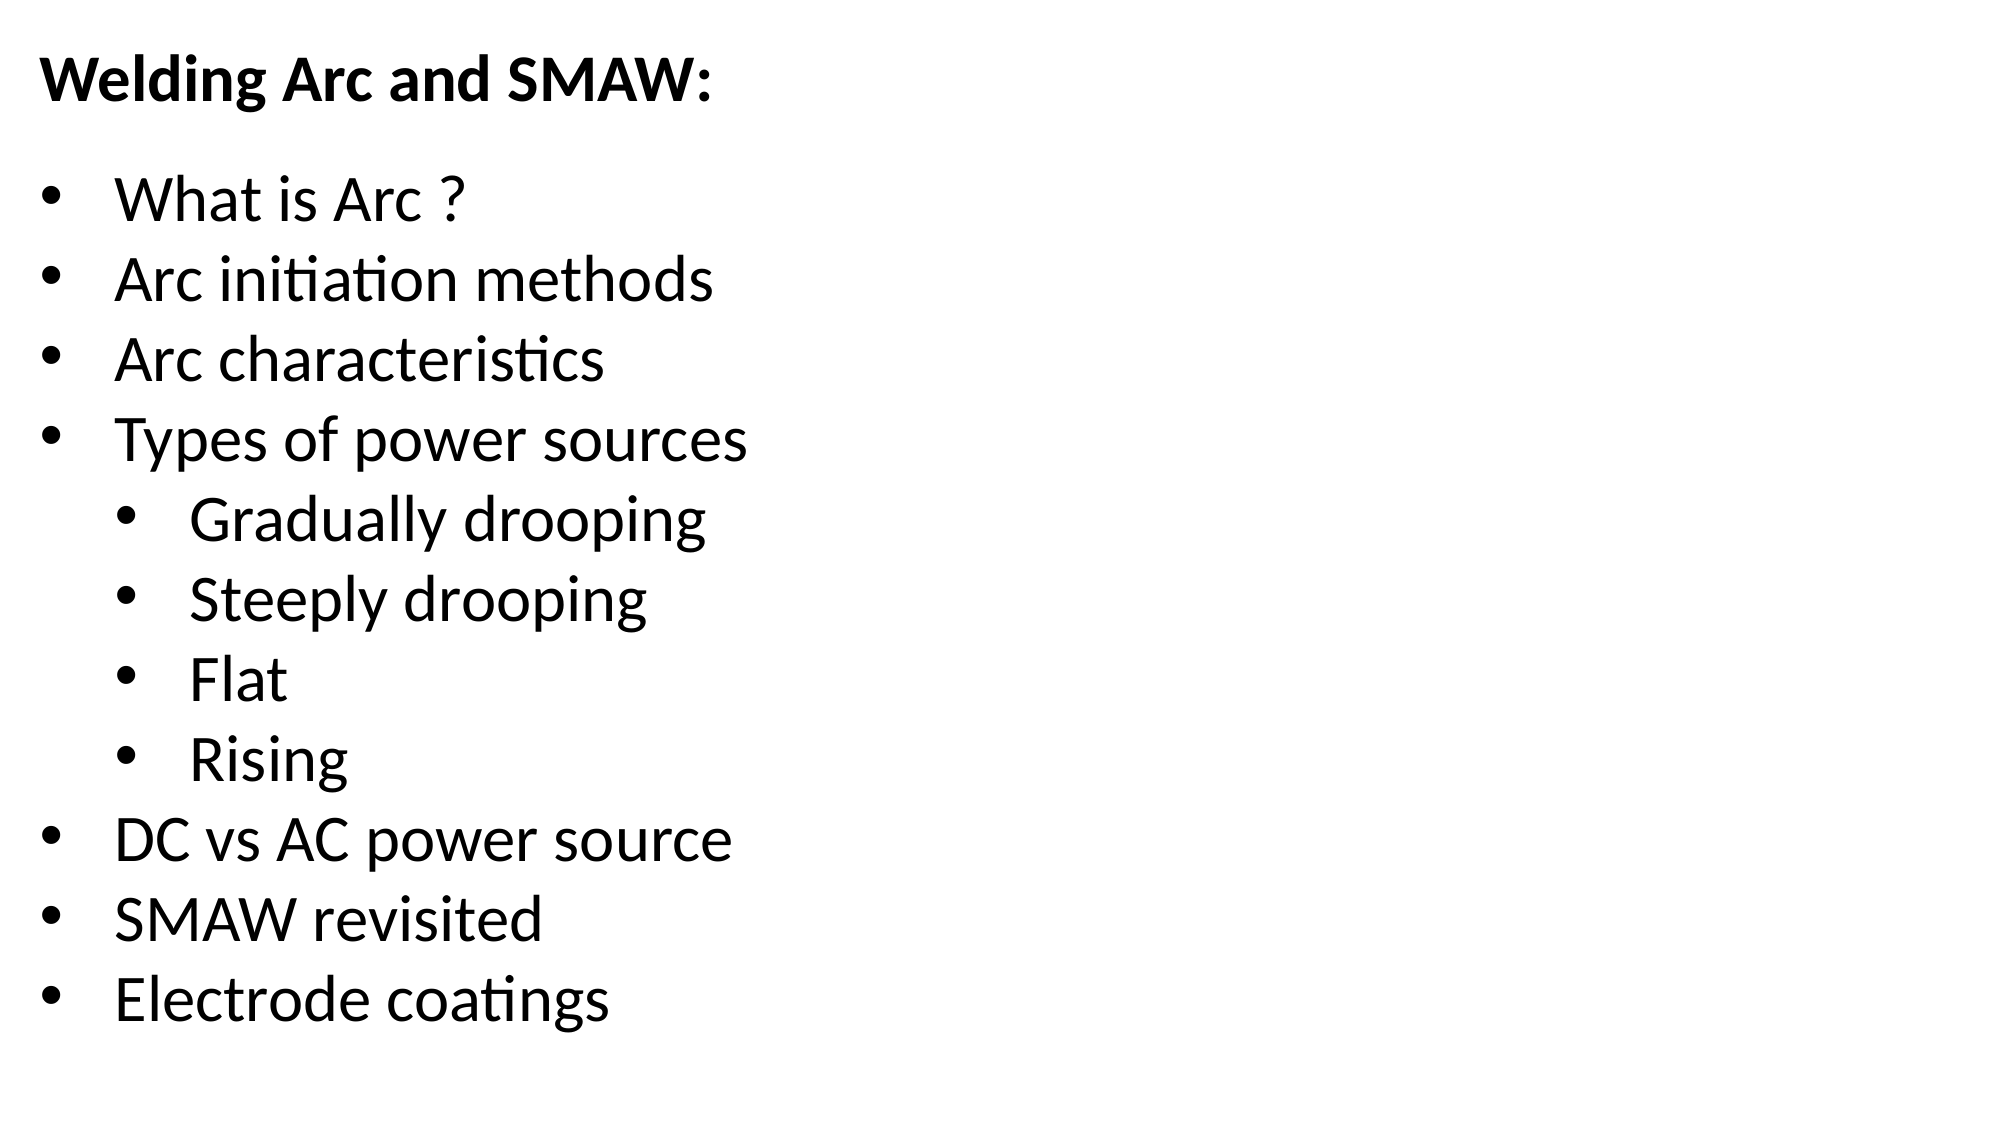

Welding Arc and SMAW:

What is Arc ?
Arc initiation methods
Arc characteristics
Types of power sources
Gradually drooping
Steeply drooping
Flat
Rising
DC vs AC power source
SMAW revisited
Electrode coatings